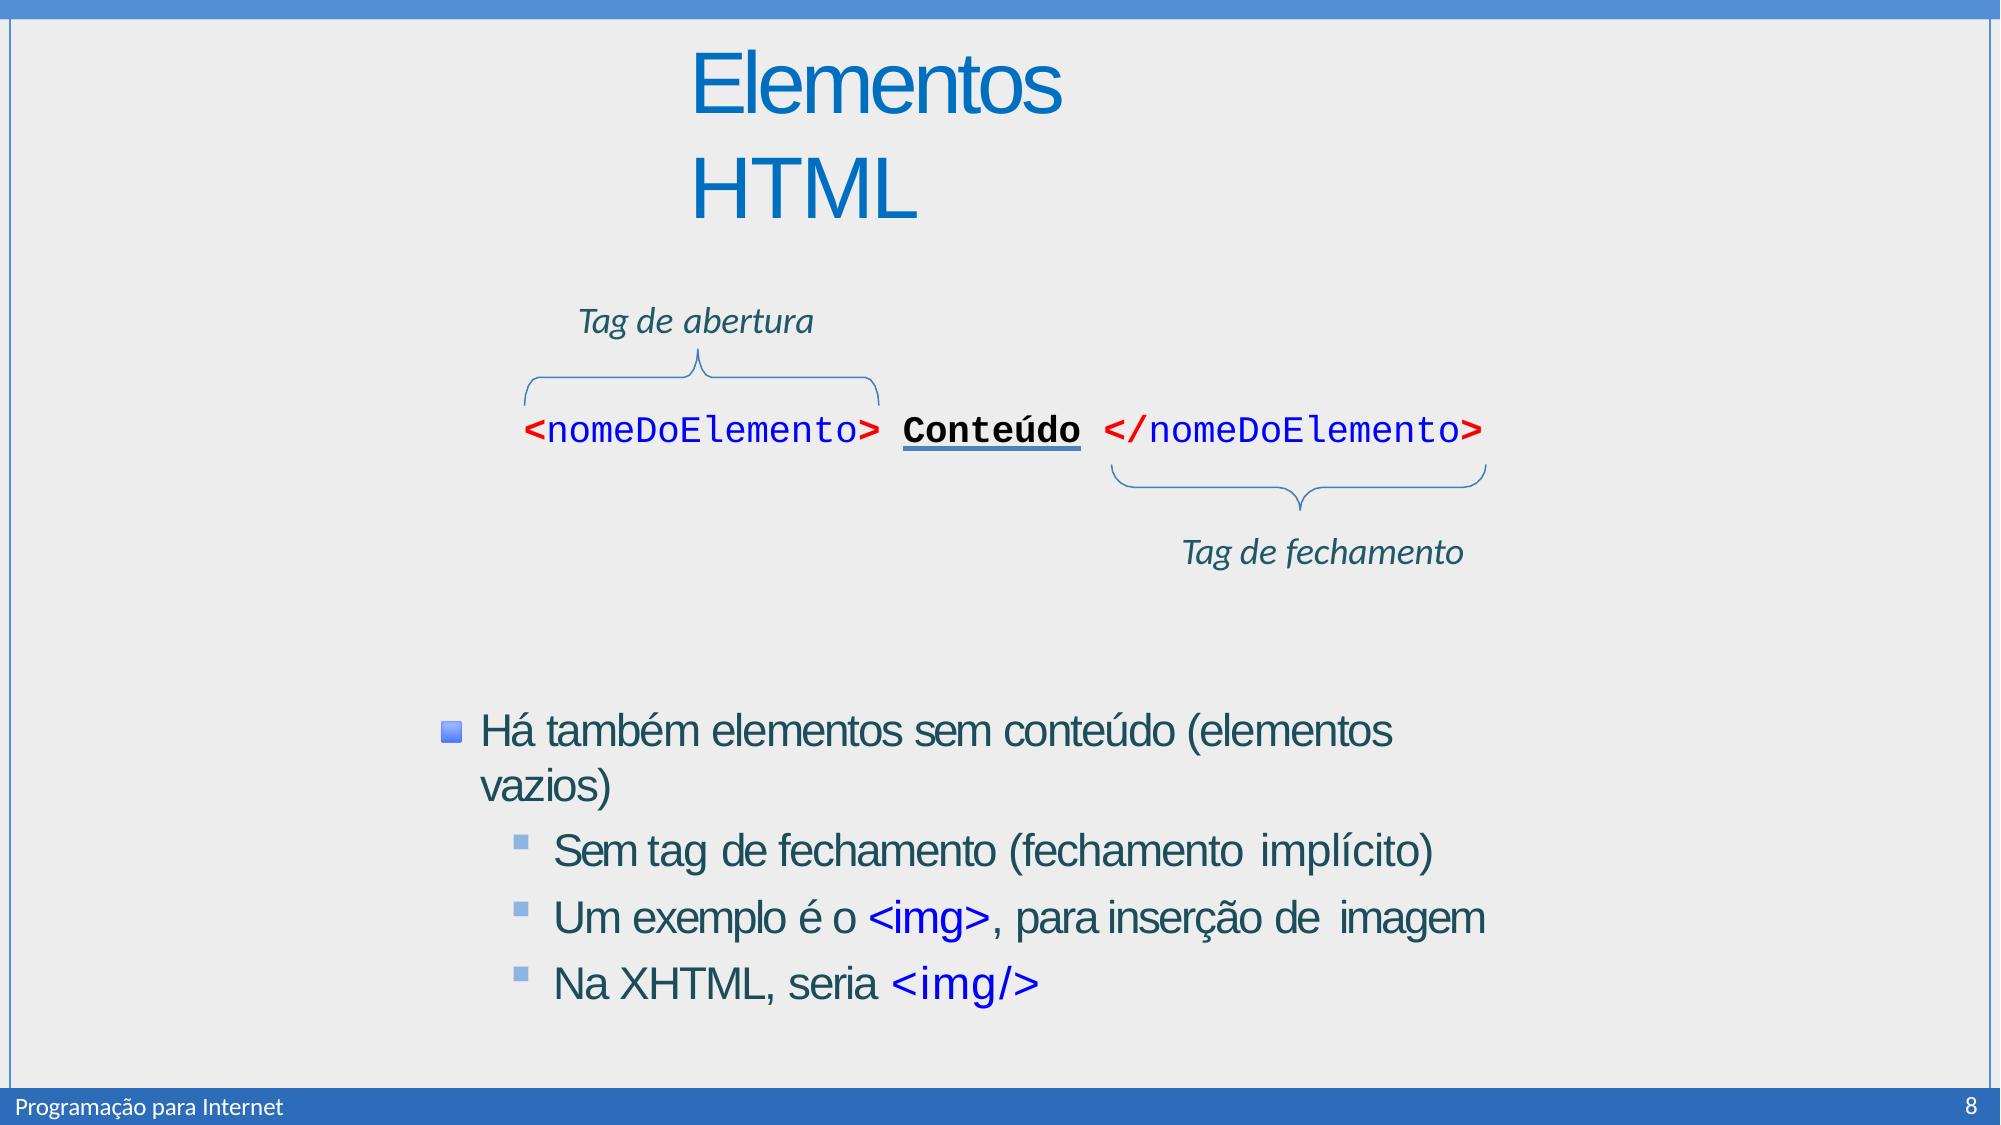

# Elementos HTML
Tag de abertura

<nomeDoElemento> Conteúdo </nomeDoElemento>

Tag de fechamento

Há também elementos sem conteúdo (elementos vazios)
Sem tag de fechamento (fechamento implícito)
Um exemplo é o <img>, para inserção de imagem
Na XHTML, seria <img/>

8
Programação para Internet